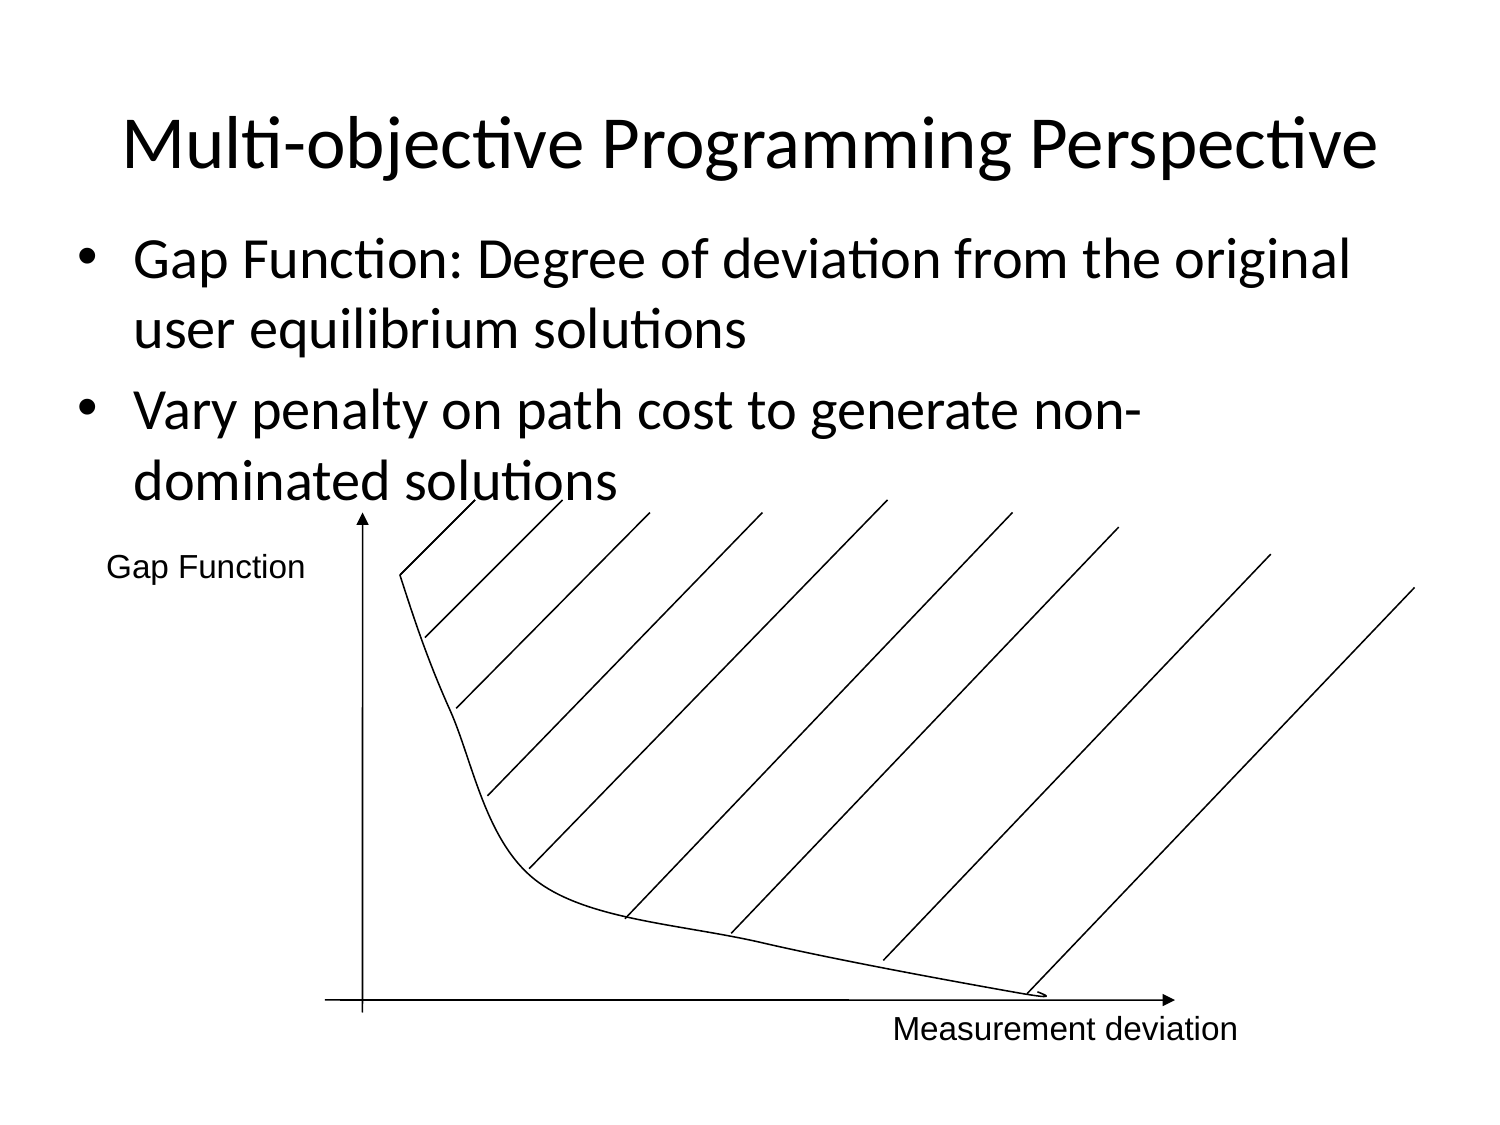

# Multi-objective Programming Perspective
Gap Function: Degree of deviation from the original user equilibrium solutions
Vary penalty on path cost to generate non-dominated solutions

Gap Function

Measurement deviation